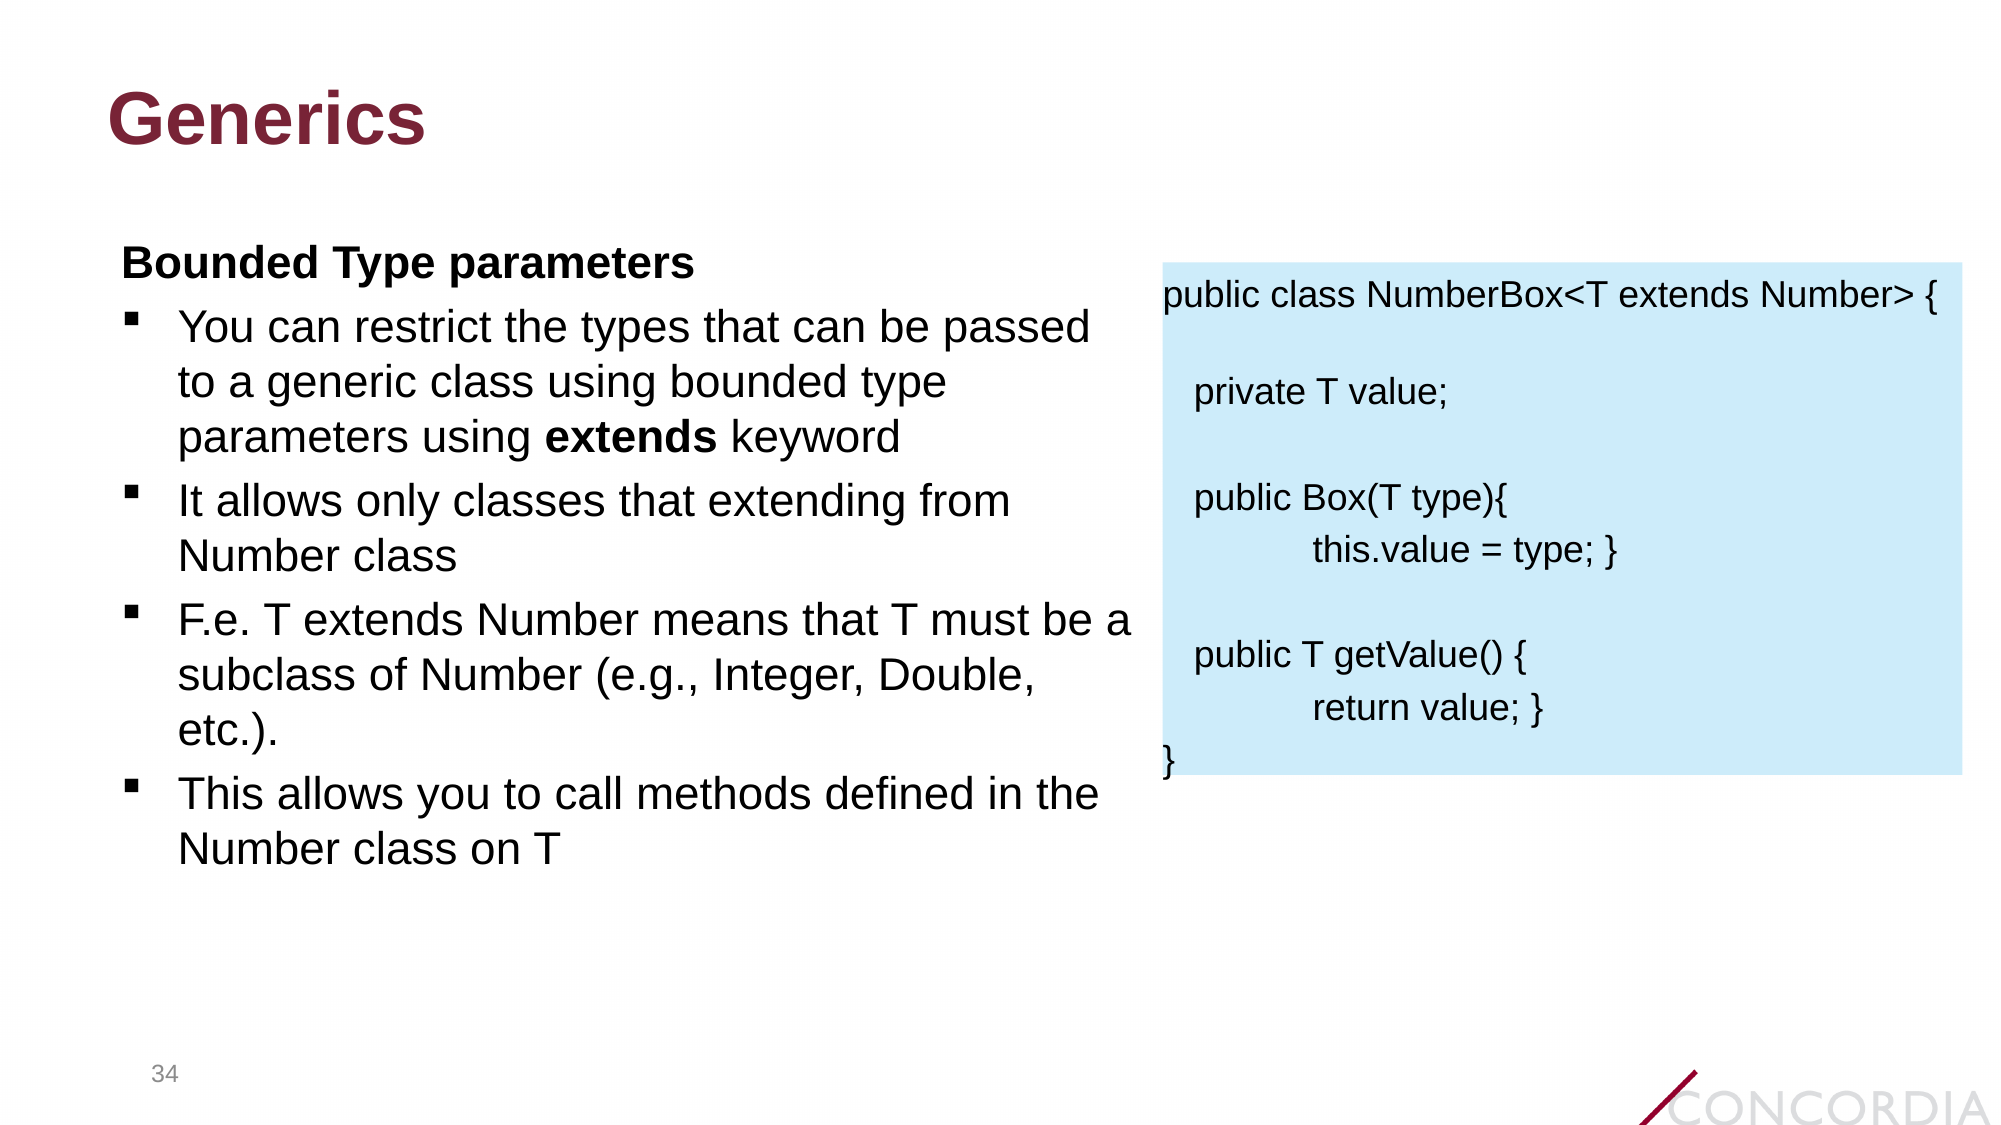

# Generics
Bounded Type parameters
You can restrict the types that can be passed to a generic class using bounded type parameters using extends keyword
It allows only classes that extending from Number class
F.e. T extends Number means that T must be a subclass of Number (e.g., Integer, Double, etc.).
This allows you to call methods defined in the Number class on T

public class NumberBox<T extends Number> {
   private T value;

   public Box(T type){
	this.value = type; }

   public T getValue() {
	return value; }
}
34